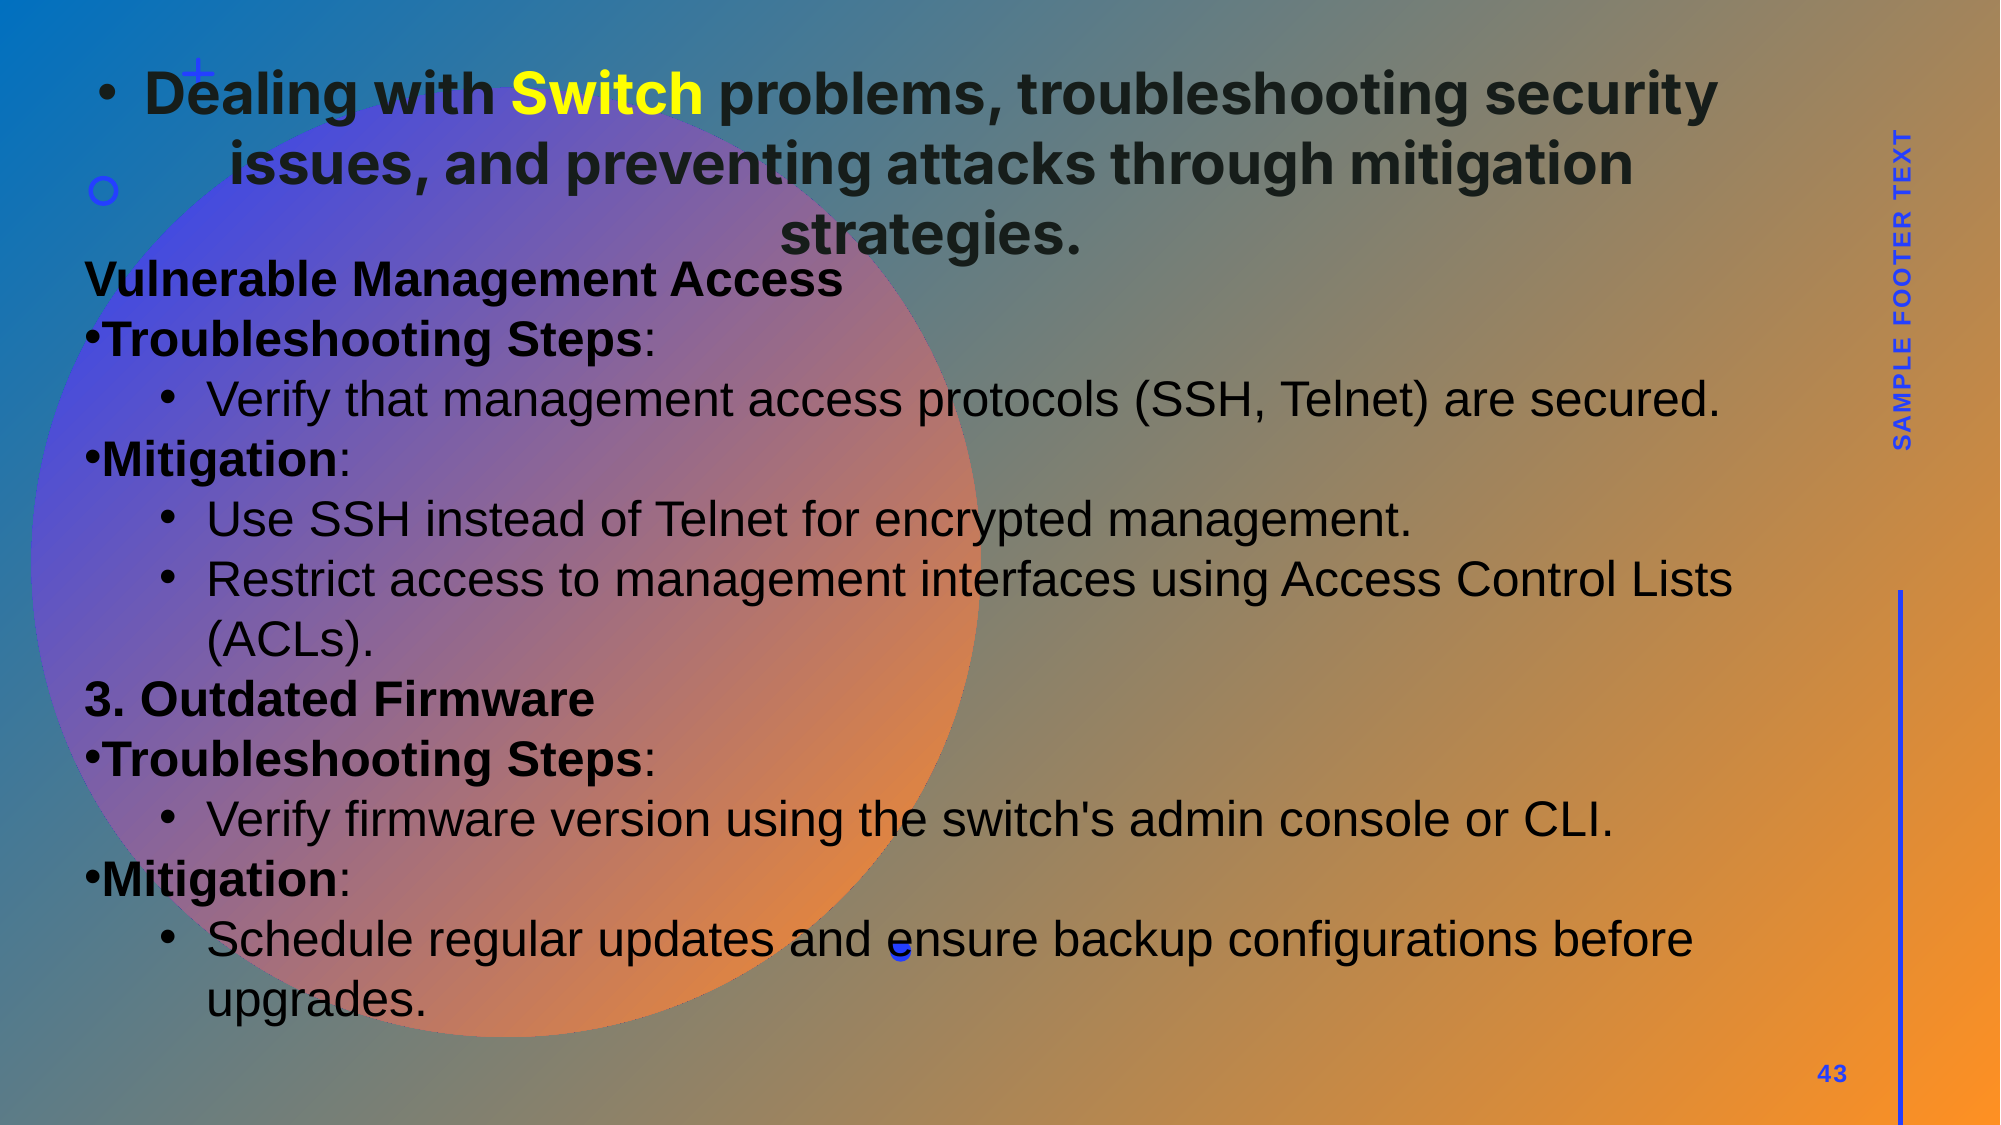

Dealing with Switch problems, troubleshooting security issues, and preventing attacks through mitigation strategies.
Vulnerable Management Access
Troubleshooting Steps:
Verify that management access protocols (SSH, Telnet) are secured.
Mitigation:
Use SSH instead of Telnet for encrypted management.
Restrict access to management interfaces using Access Control Lists (ACLs).
3. Outdated Firmware
Troubleshooting Steps:
Verify firmware version using the switch's admin console or CLI.
Mitigation:
Schedule regular updates and ensure backup configurations before upgrades.
Sample Footer Text
43